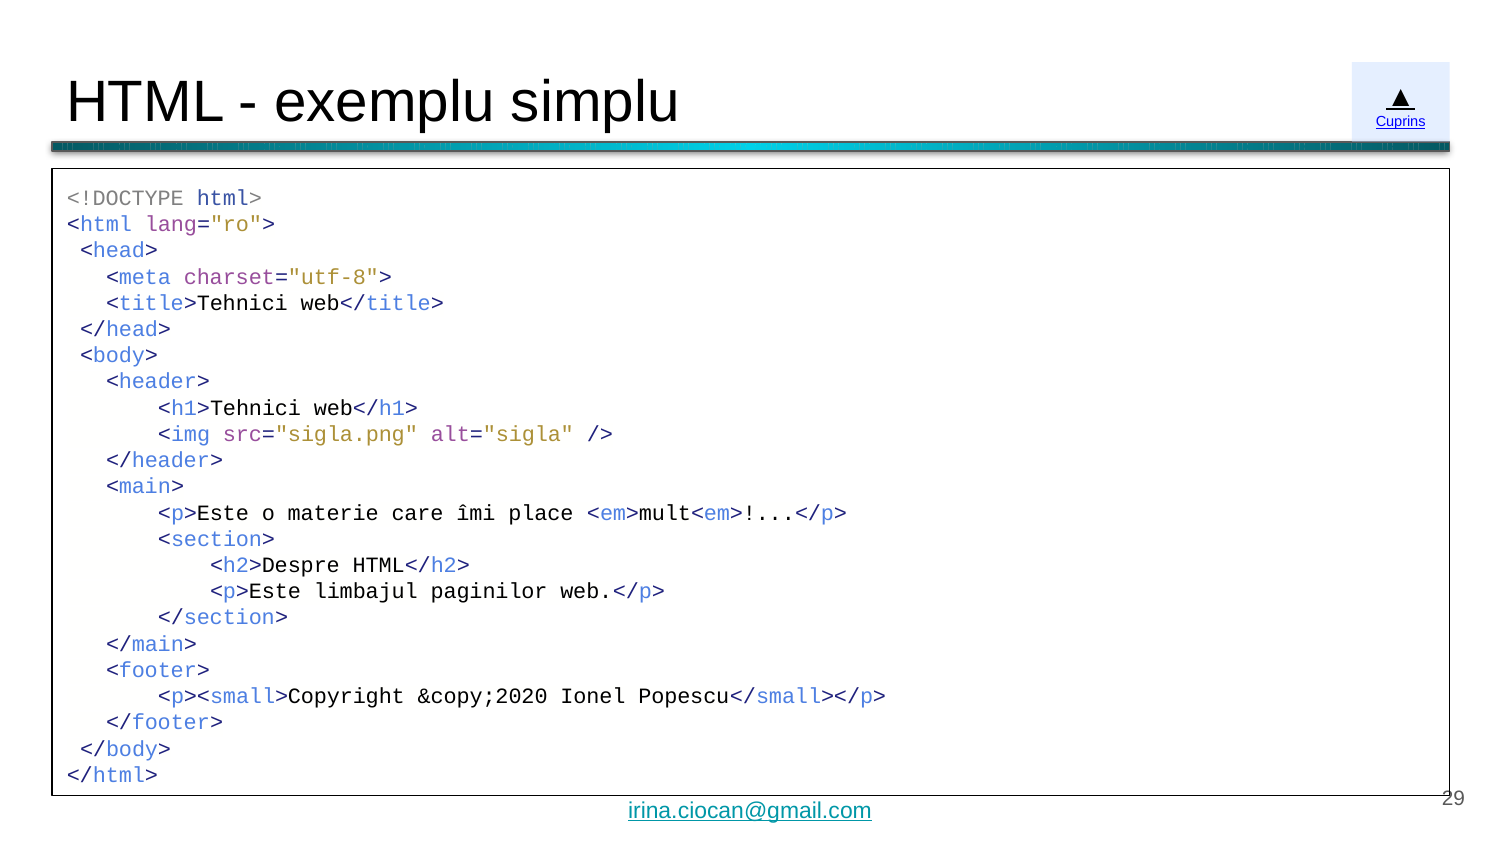

# HTML - exemplu simplu
▲
Cuprins

<!DOCTYPE html>
<html lang="ro">
 <head>
   <meta charset="utf-8">
   <title>Tehnici web</title>
 </head>
 <body>
   <header>
       <h1>Tehnici web</h1>
       <img src="sigla.png" alt="sigla" />
   </header>
   <main>
       <p>Este o materie care îmi place <em>mult<em>!...</p>
       <section>
           <h2>Despre HTML</h2>
           <p>Este limbajul paginilor web.</p>
       </section>
   </main>
   <footer>
       <p><small>Copyright &copy;2020 Ionel Popescu</small></p>
   </footer>
 </body>
</html>

29
irina.ciocan@gmail.com